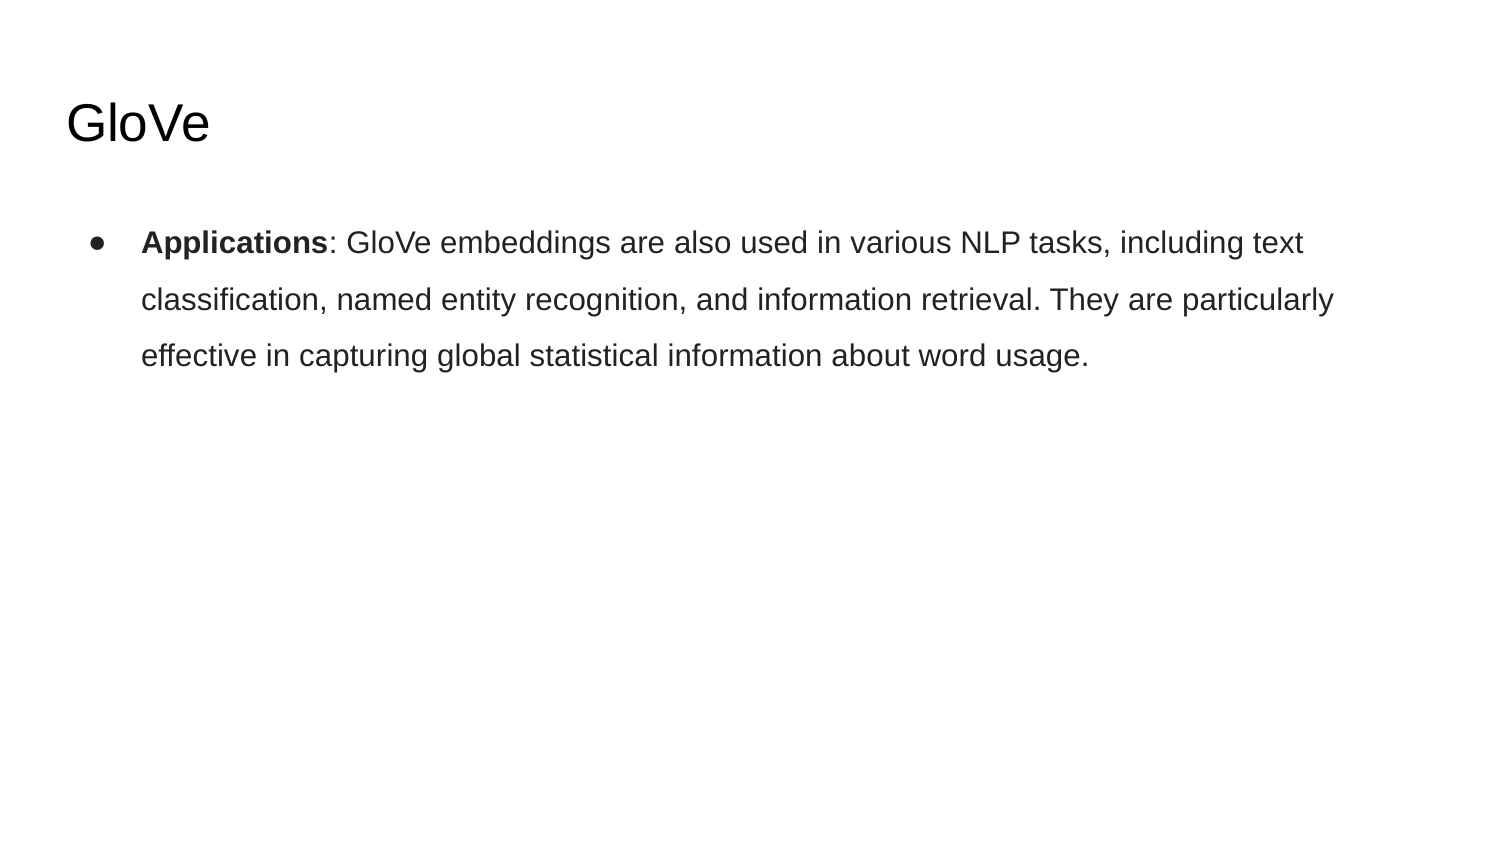

# GloVe

Applications: GloVe embeddings are also used in various NLP tasks, including text classification, named entity recognition, and information retrieval. They are particularly effective in capturing global statistical information about word usage.